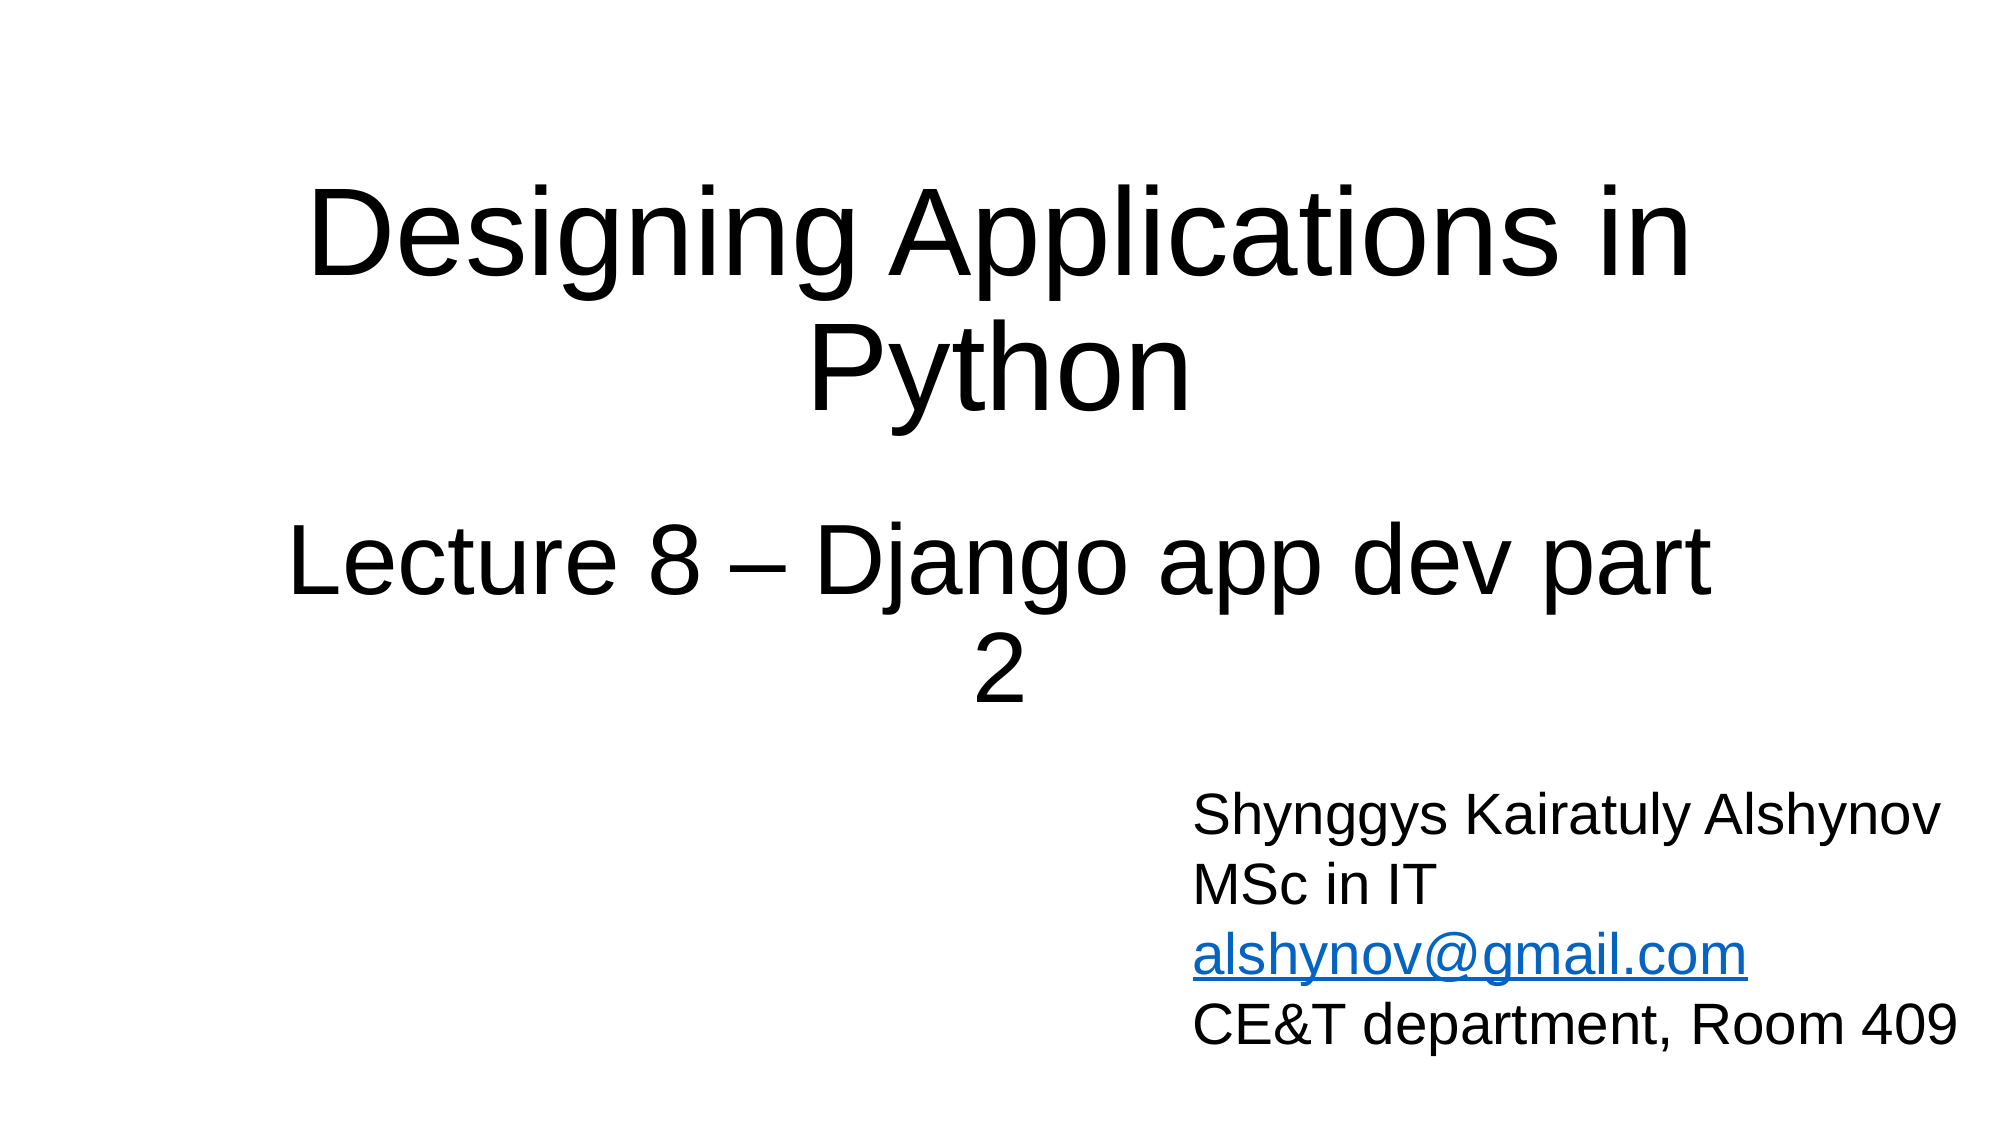

# Designing Applications in Python
Lecture 8 – Django app dev part 2

Shynggys Kairatuly Alshynov
MSc in IT
alshynov@gmail.com
CE&T department, Room 409